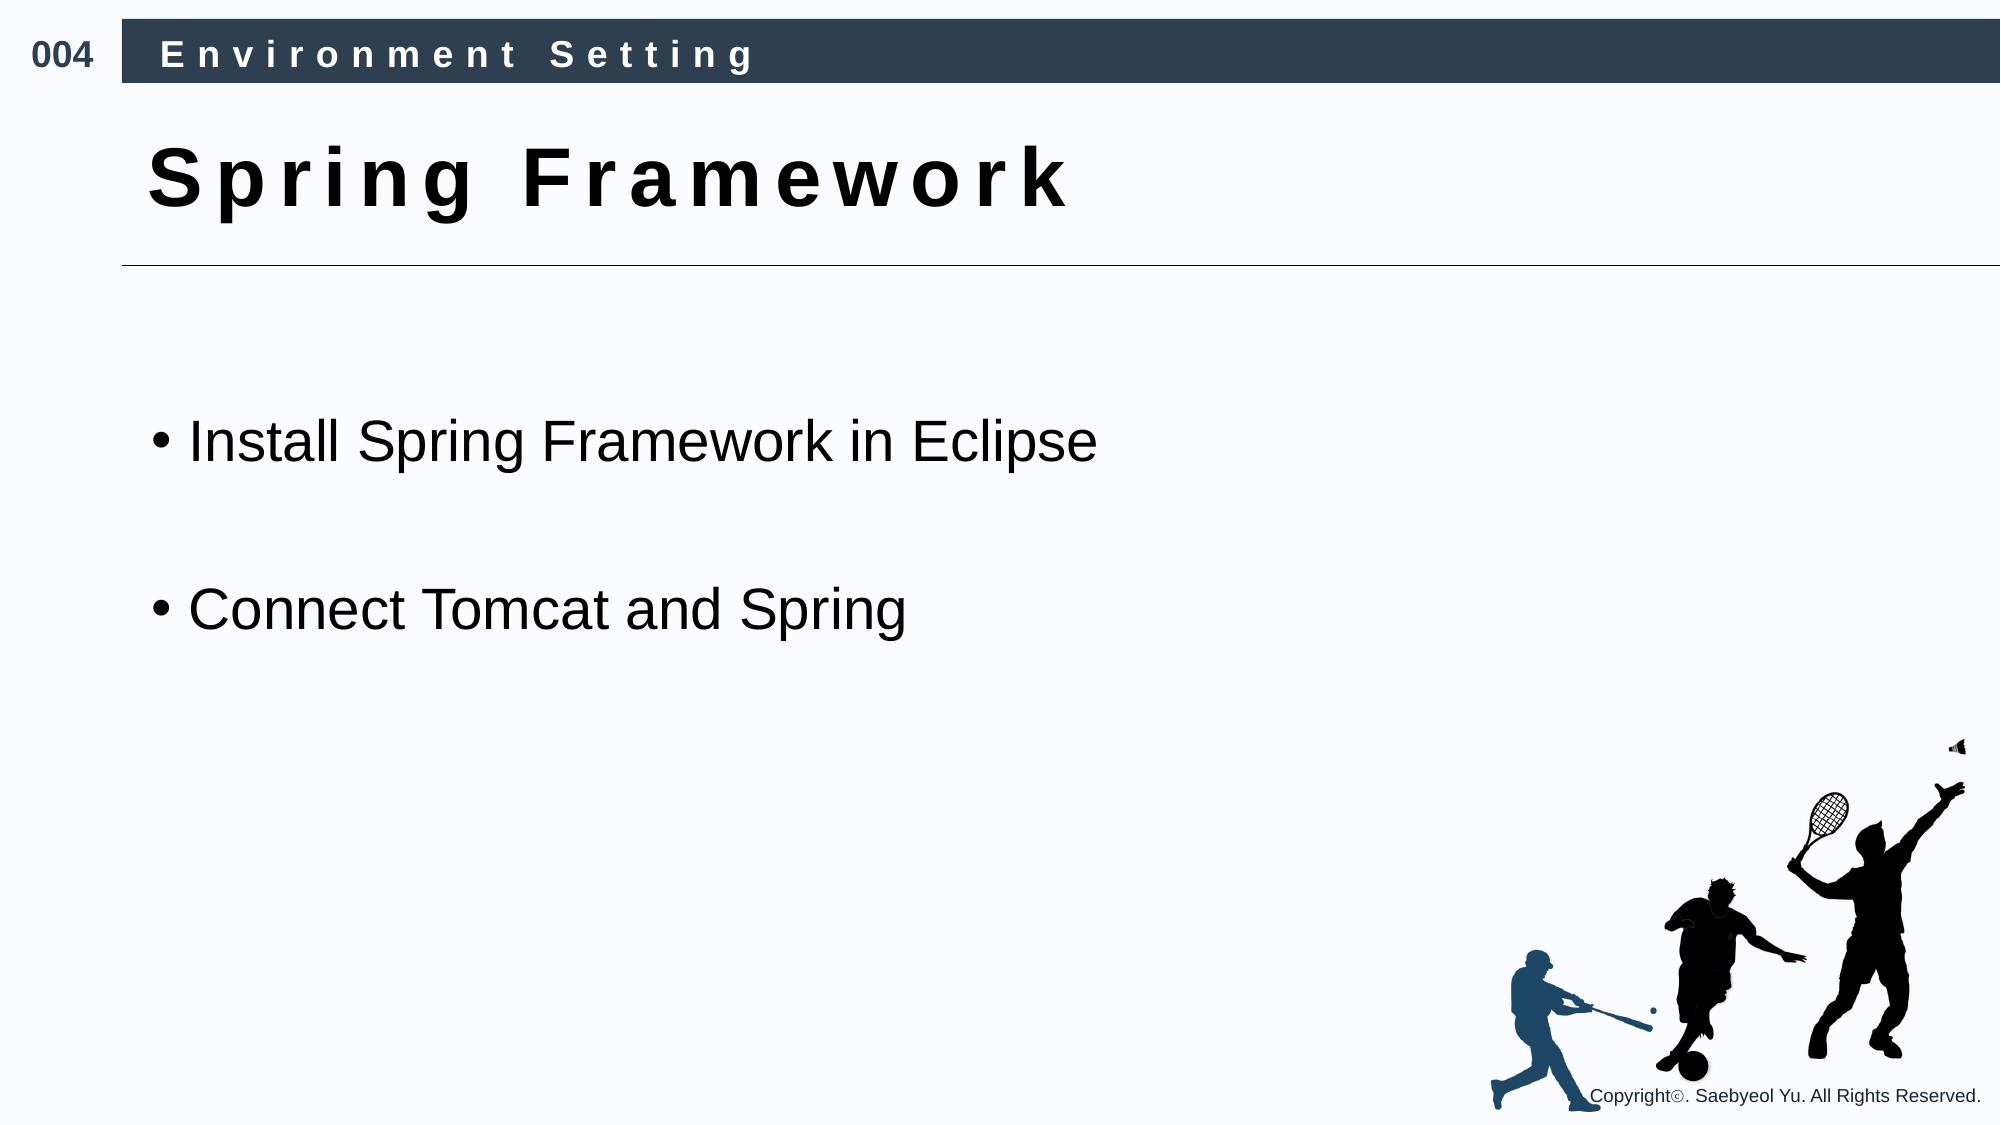

004
Environment Setting
Spring Framework

Install Spring Framework in Eclipse

Connect Tomcat and Spring